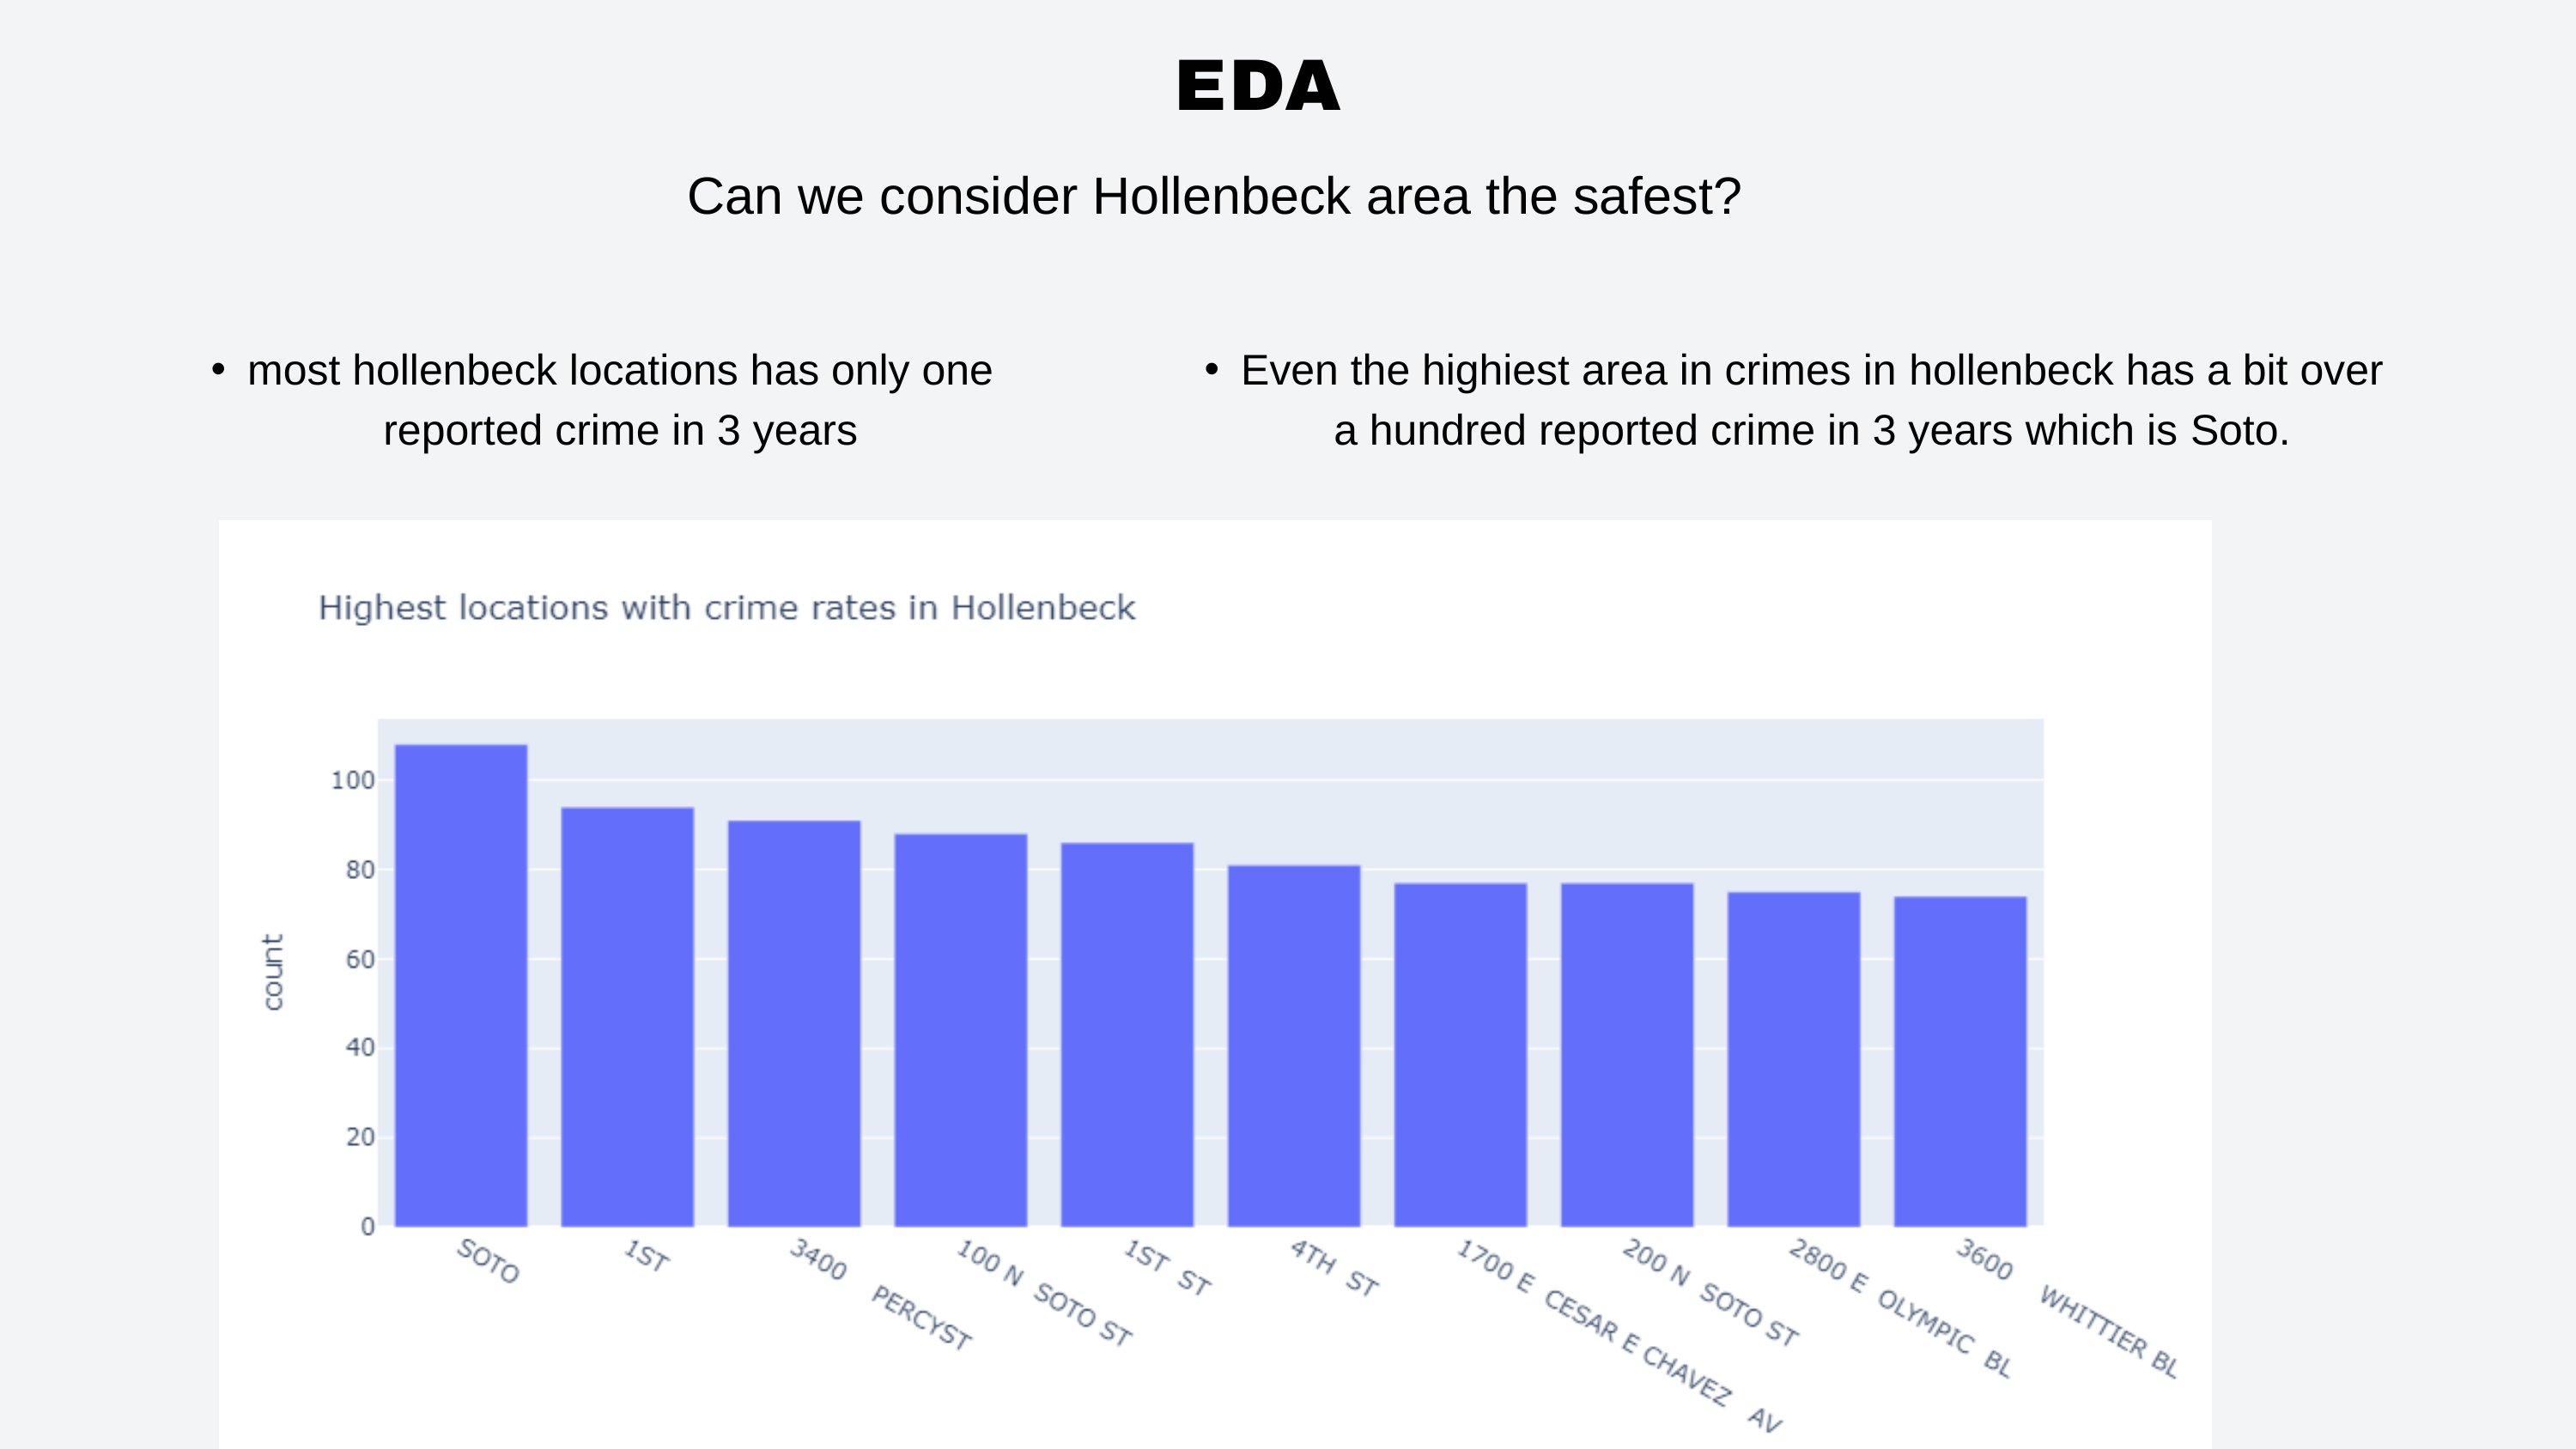

EDA
Can we consider Hollenbeck area the safest?
most hollenbeck locations has only one reported crime in 3 years
Even the highiest area in crimes in hollenbeck has a bit over a hundred reported crime in 3 years which is Soto.